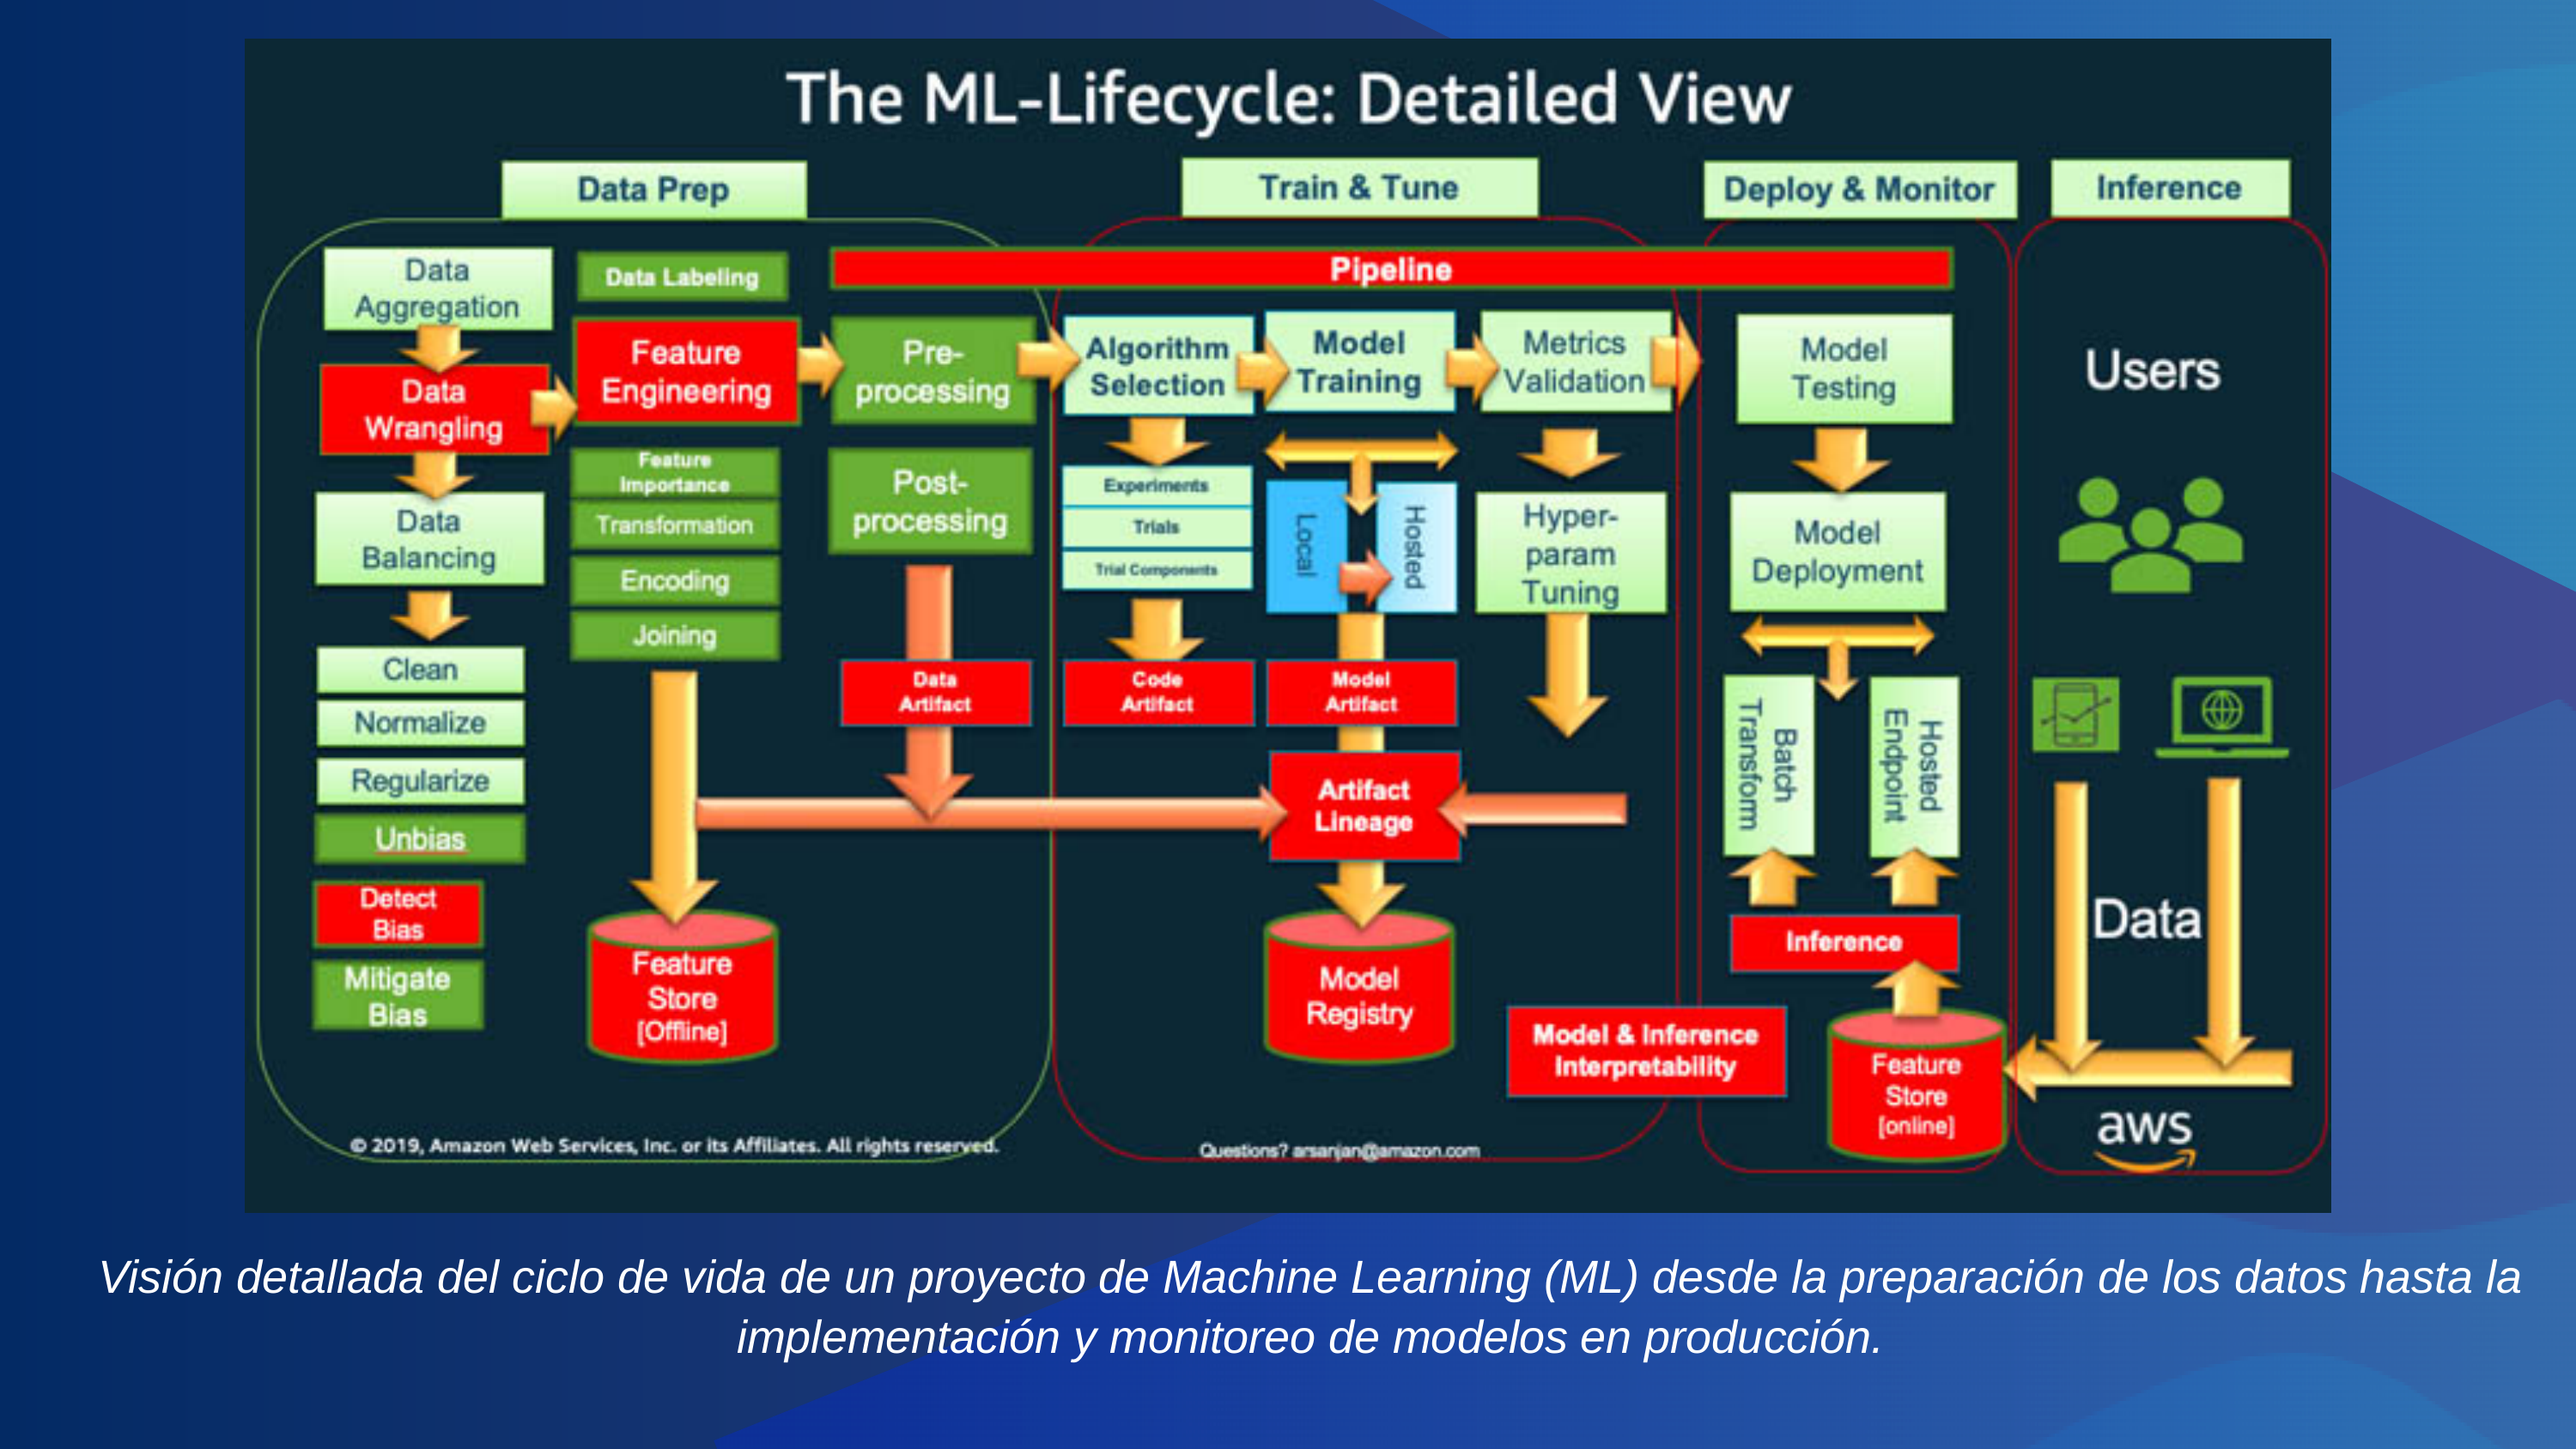

Visión detallada del ciclo de vida de un proyecto de Machine Learning (ML) desde la preparación de los datos hasta la implementación y monitoreo de modelos en producción.